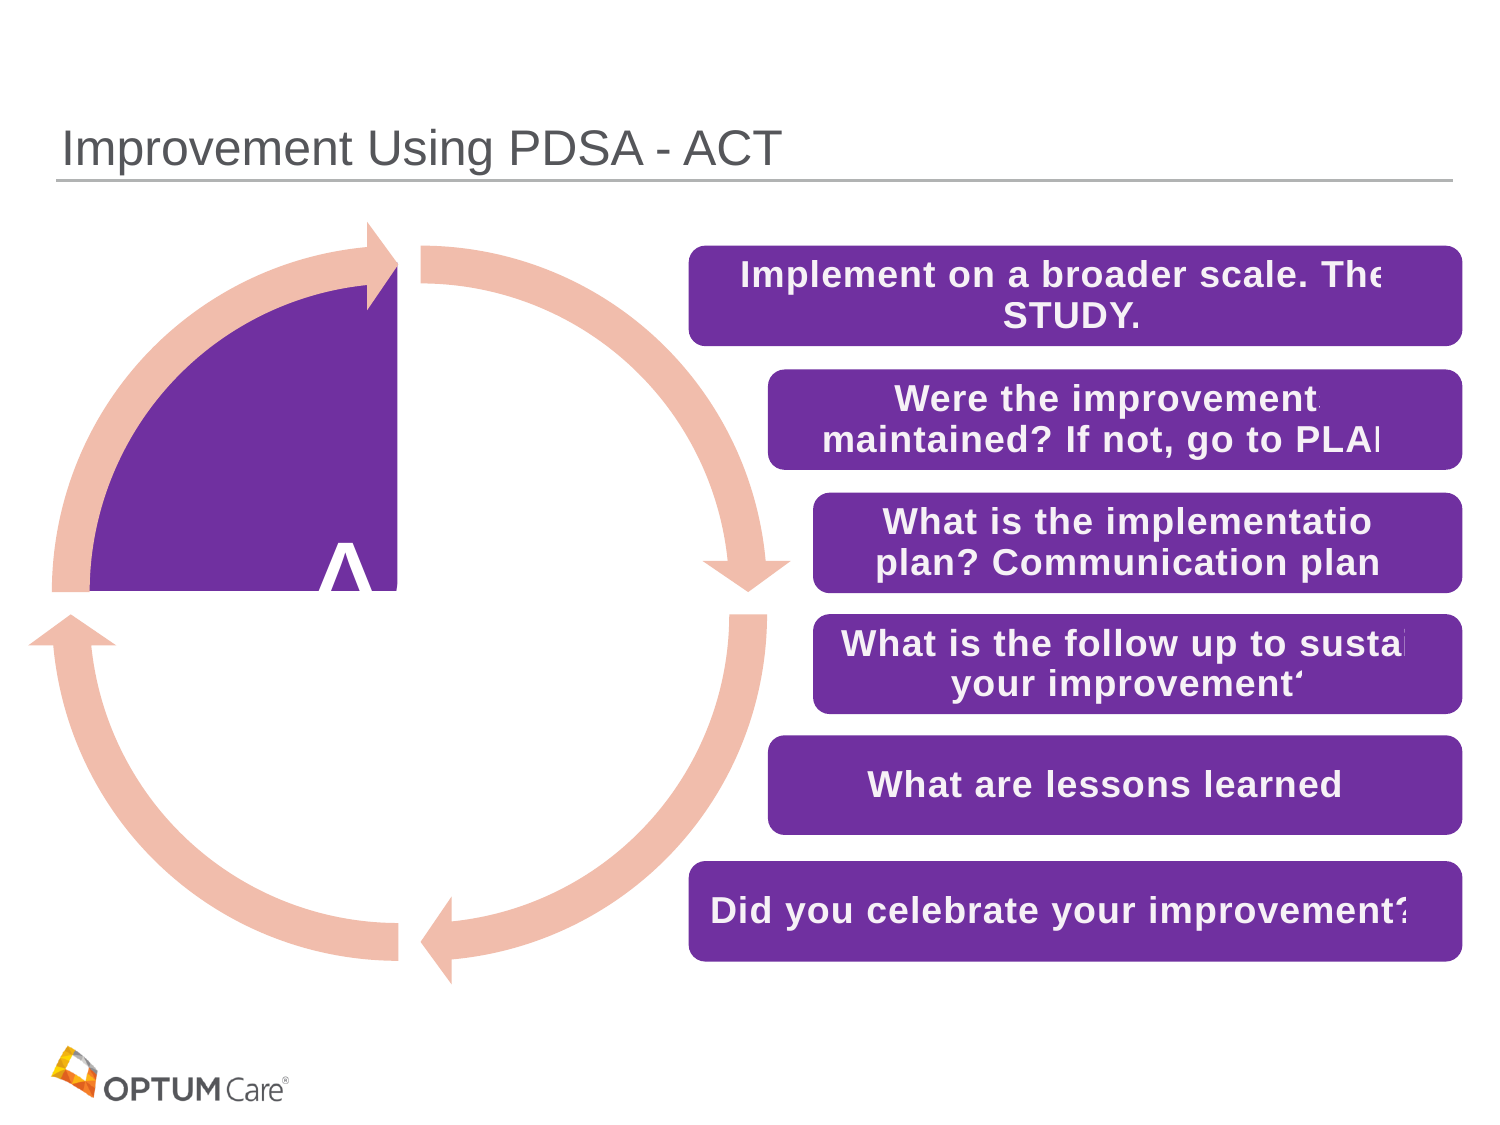

# Improvement Using PDSA - ACT

Act
Implement on a broader scale. Then STUDY.
Were the improvements maintained? If not, go to PLAN.
What is the implementation plan? Communication plan?
What is the follow up to sustain your improvement?
What are lessons learned?
Did you celebrate your improvement?!!